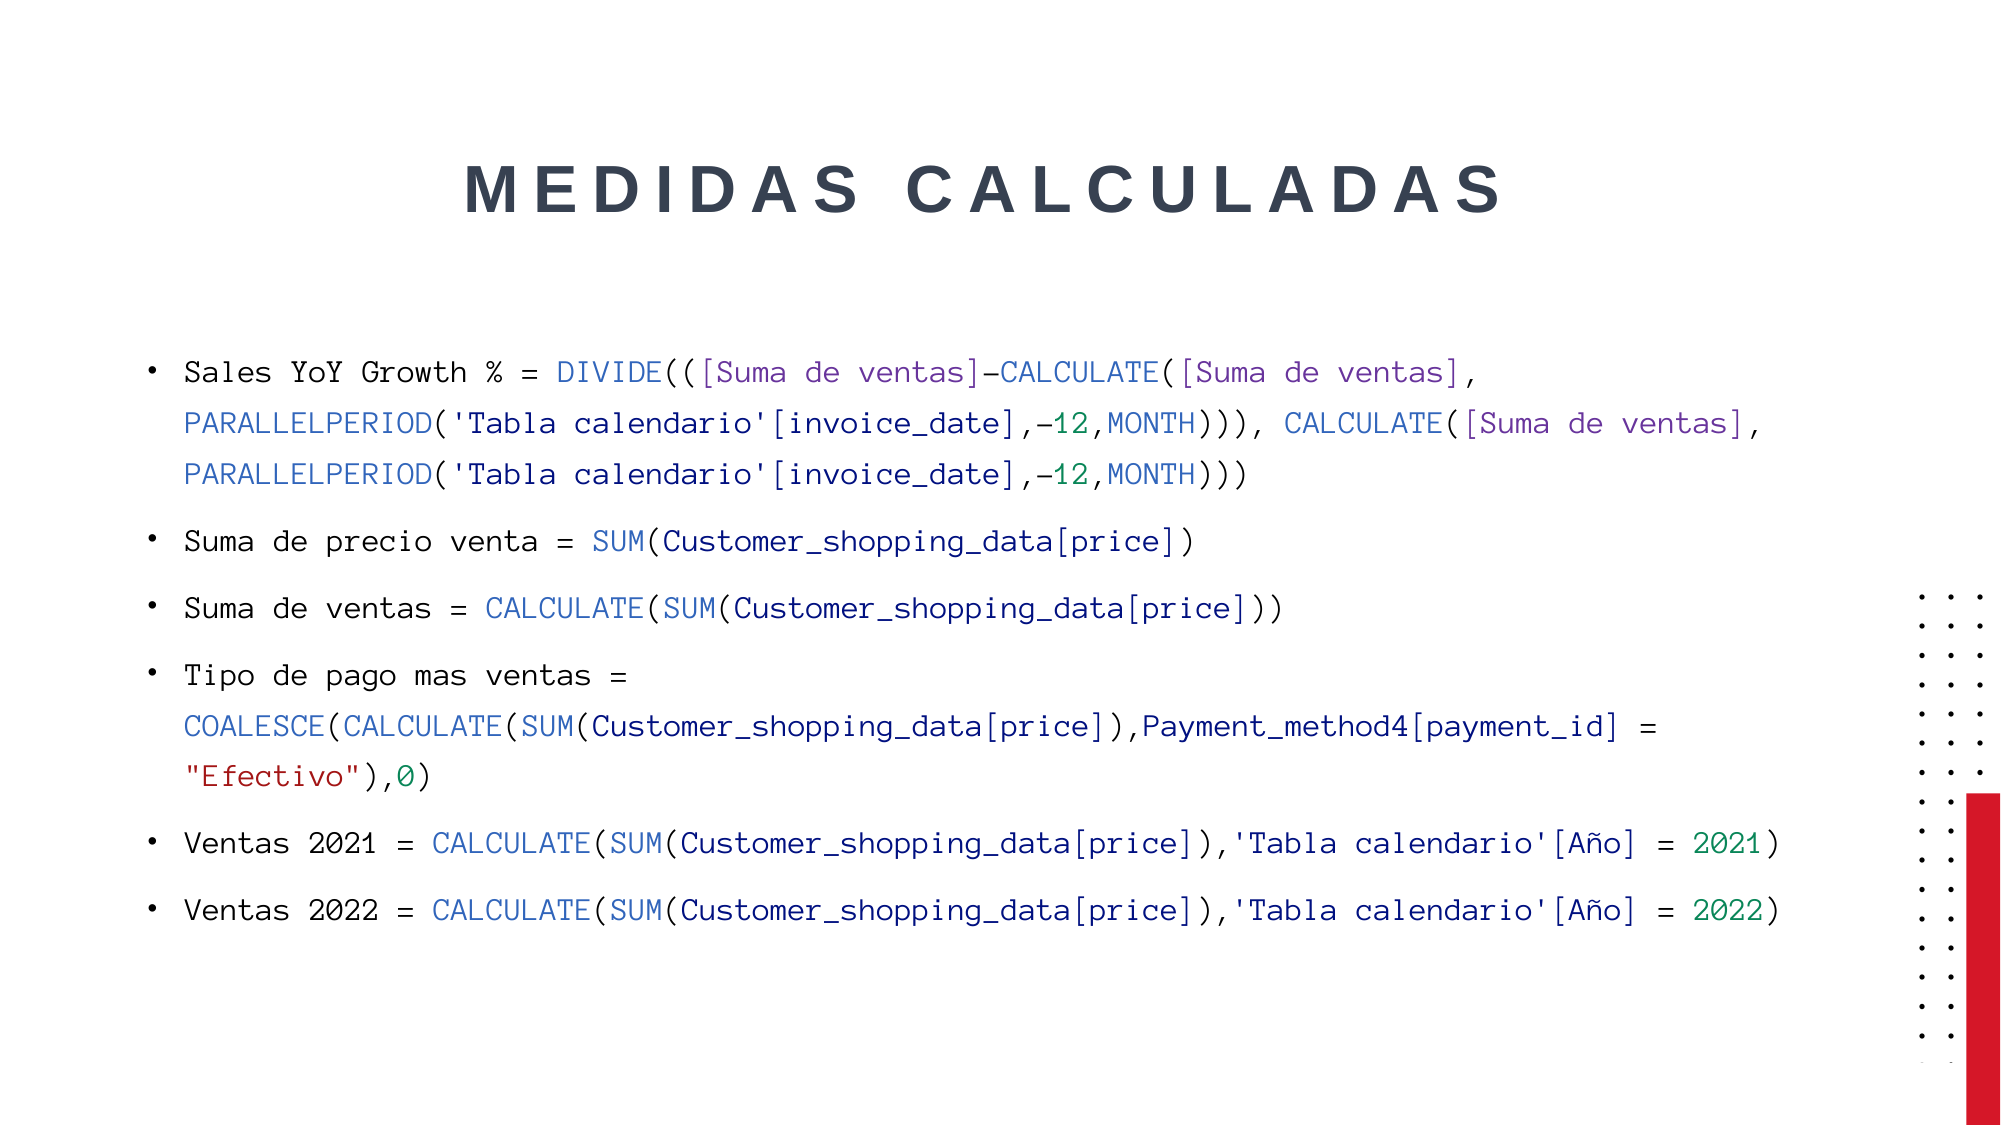

# Medidas Calculadas
Sales YoY Growth % = DIVIDE(([Suma de ventas]-CALCULATE([Suma de ventas], PARALLELPERIOD('Tabla calendario'[invoice_date],-12,MONTH))), CALCULATE([Suma de ventas], PARALLELPERIOD('Tabla calendario'[invoice_date],-12,MONTH)))
Suma de precio venta = SUM(Customer_shopping_data[price])
Suma de ventas = CALCULATE(SUM(Customer_shopping_data[price]))
Tipo de pago mas ventas = COALESCE(CALCULATE(SUM(Customer_shopping_data[price]),Payment_method4[payment_id] = "Efectivo"),0)
Ventas 2021 = CALCULATE(SUM(Customer_shopping_data[price]),'Tabla calendario'[Año] = 2021)
Ventas 2022 = CALCULATE(SUM(Customer_shopping_data[price]),'Tabla calendario'[Año] = 2022)